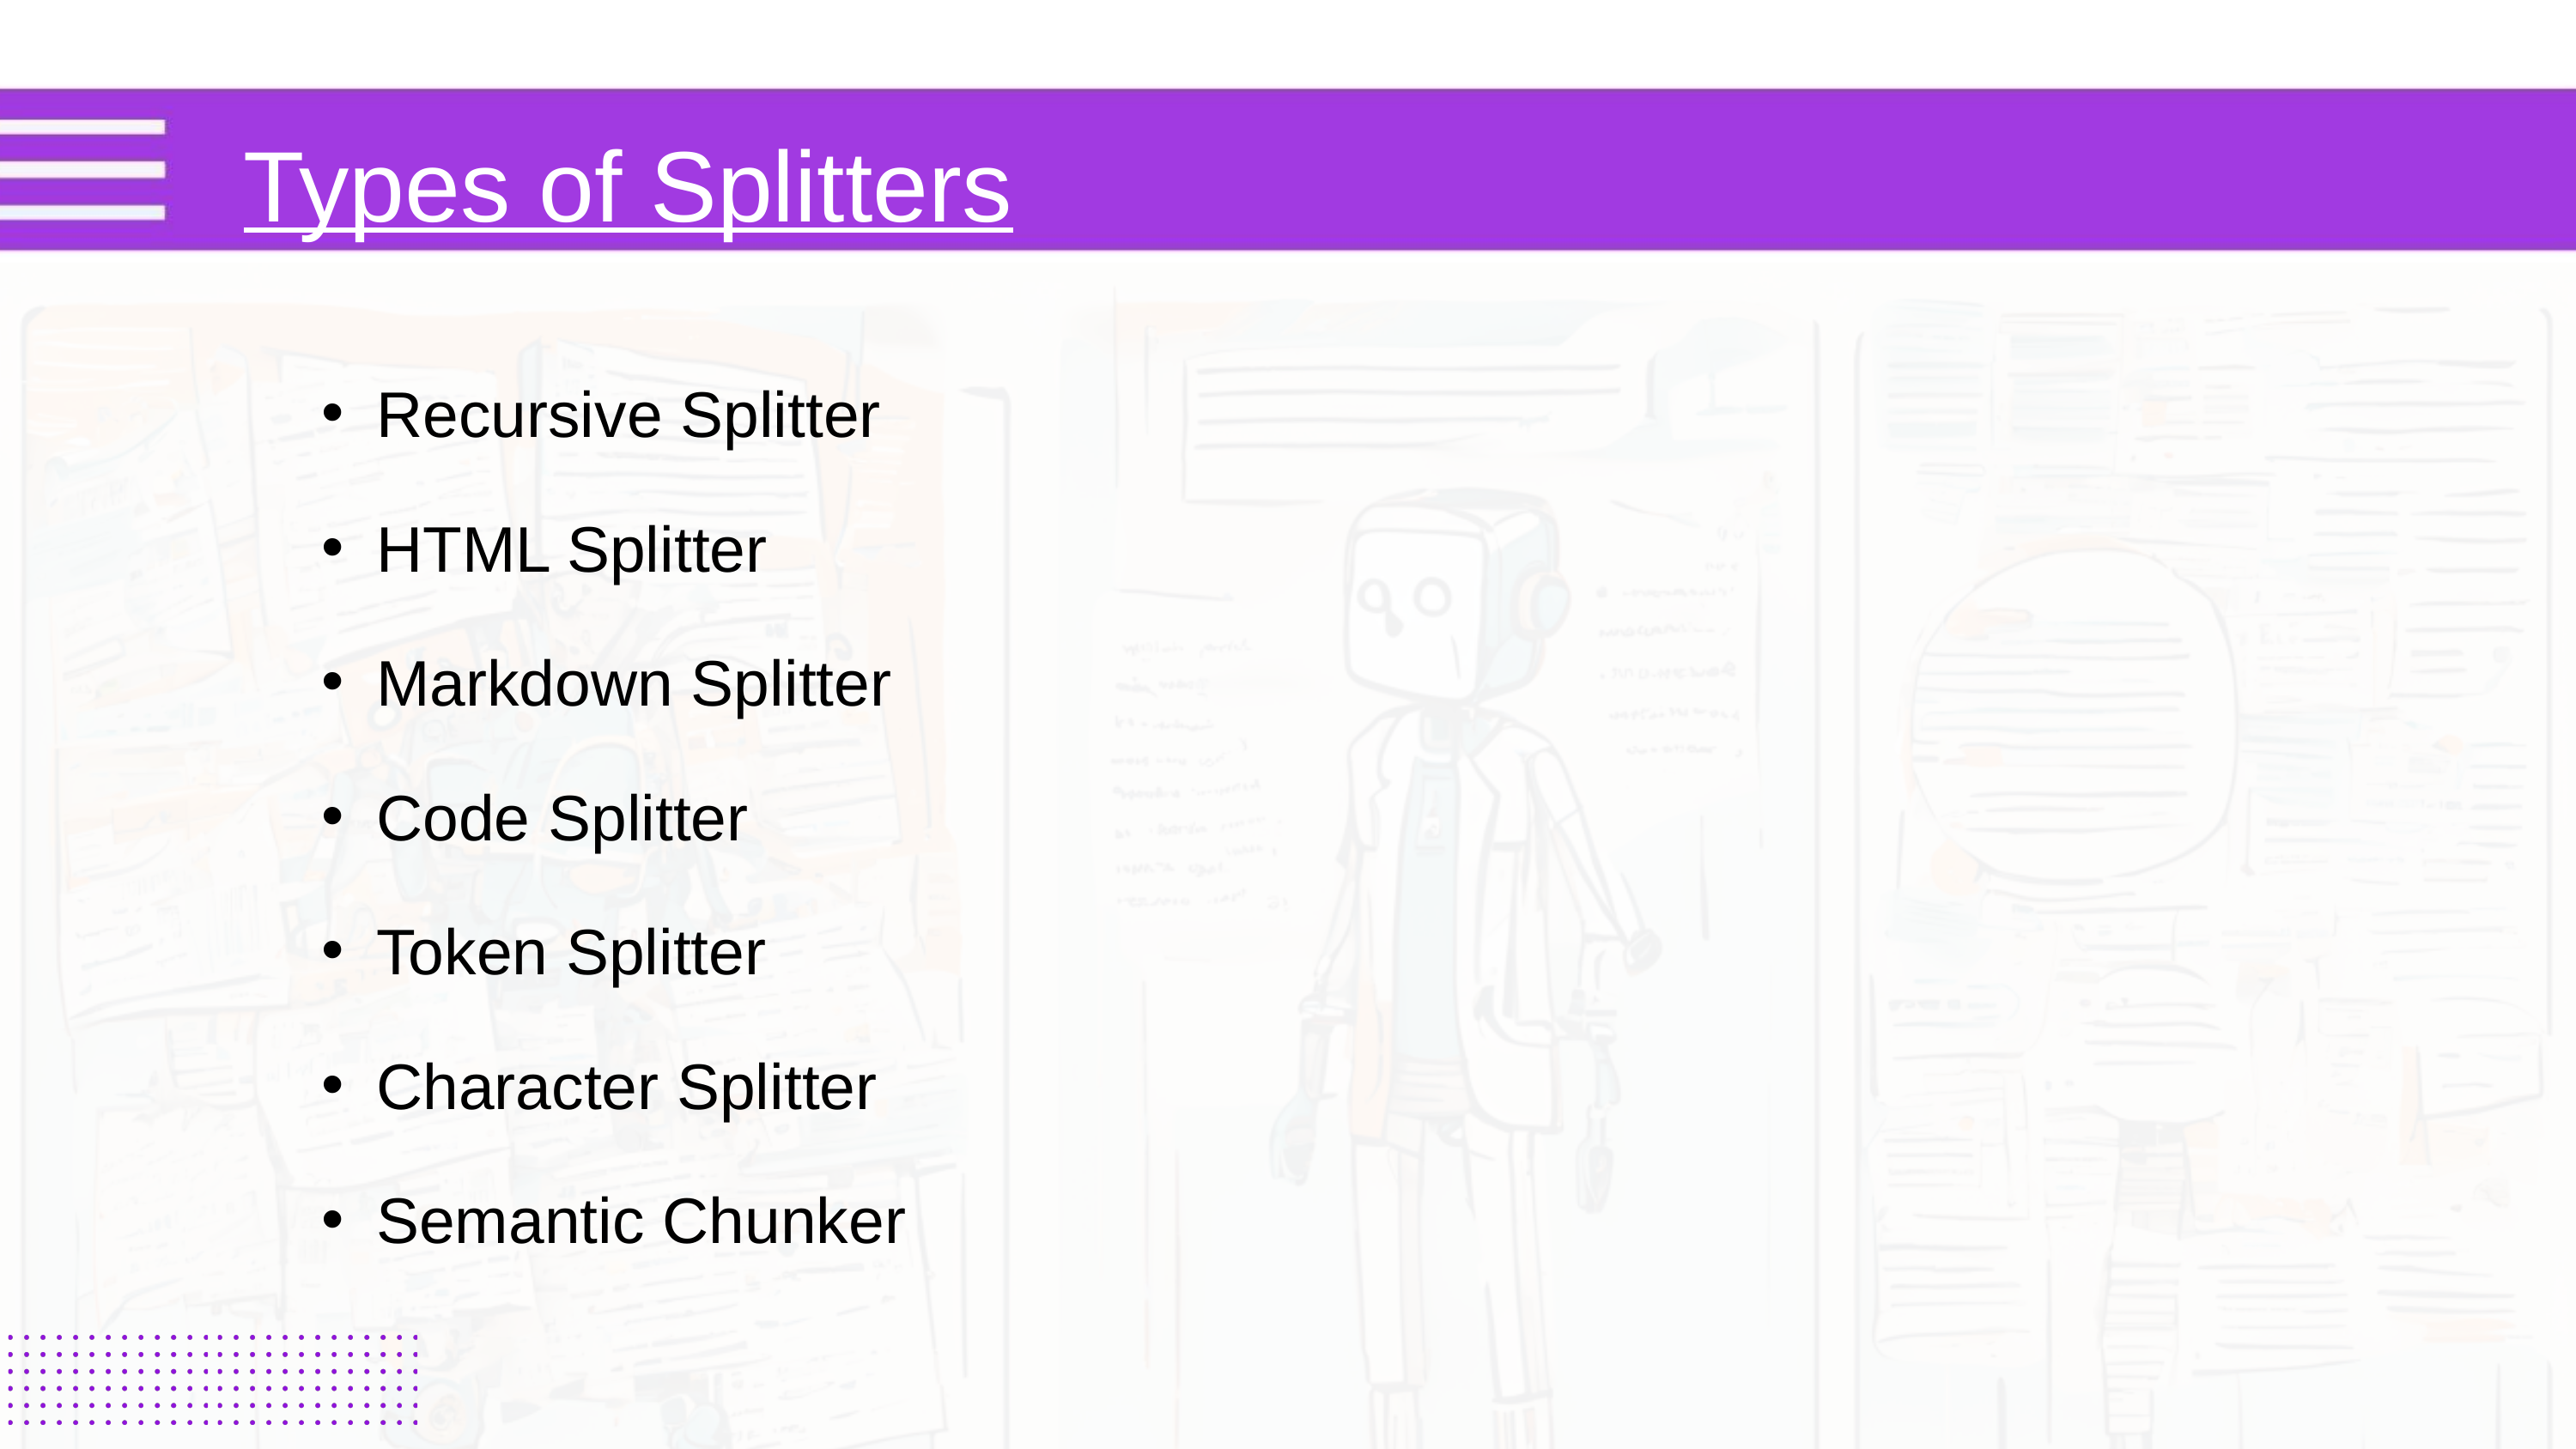

Types of Splitters

Recursive Splitter
HTML Splitter
Markdown Splitter
Code Splitter
Token Splitter
Character Splitter
Semantic Chunker